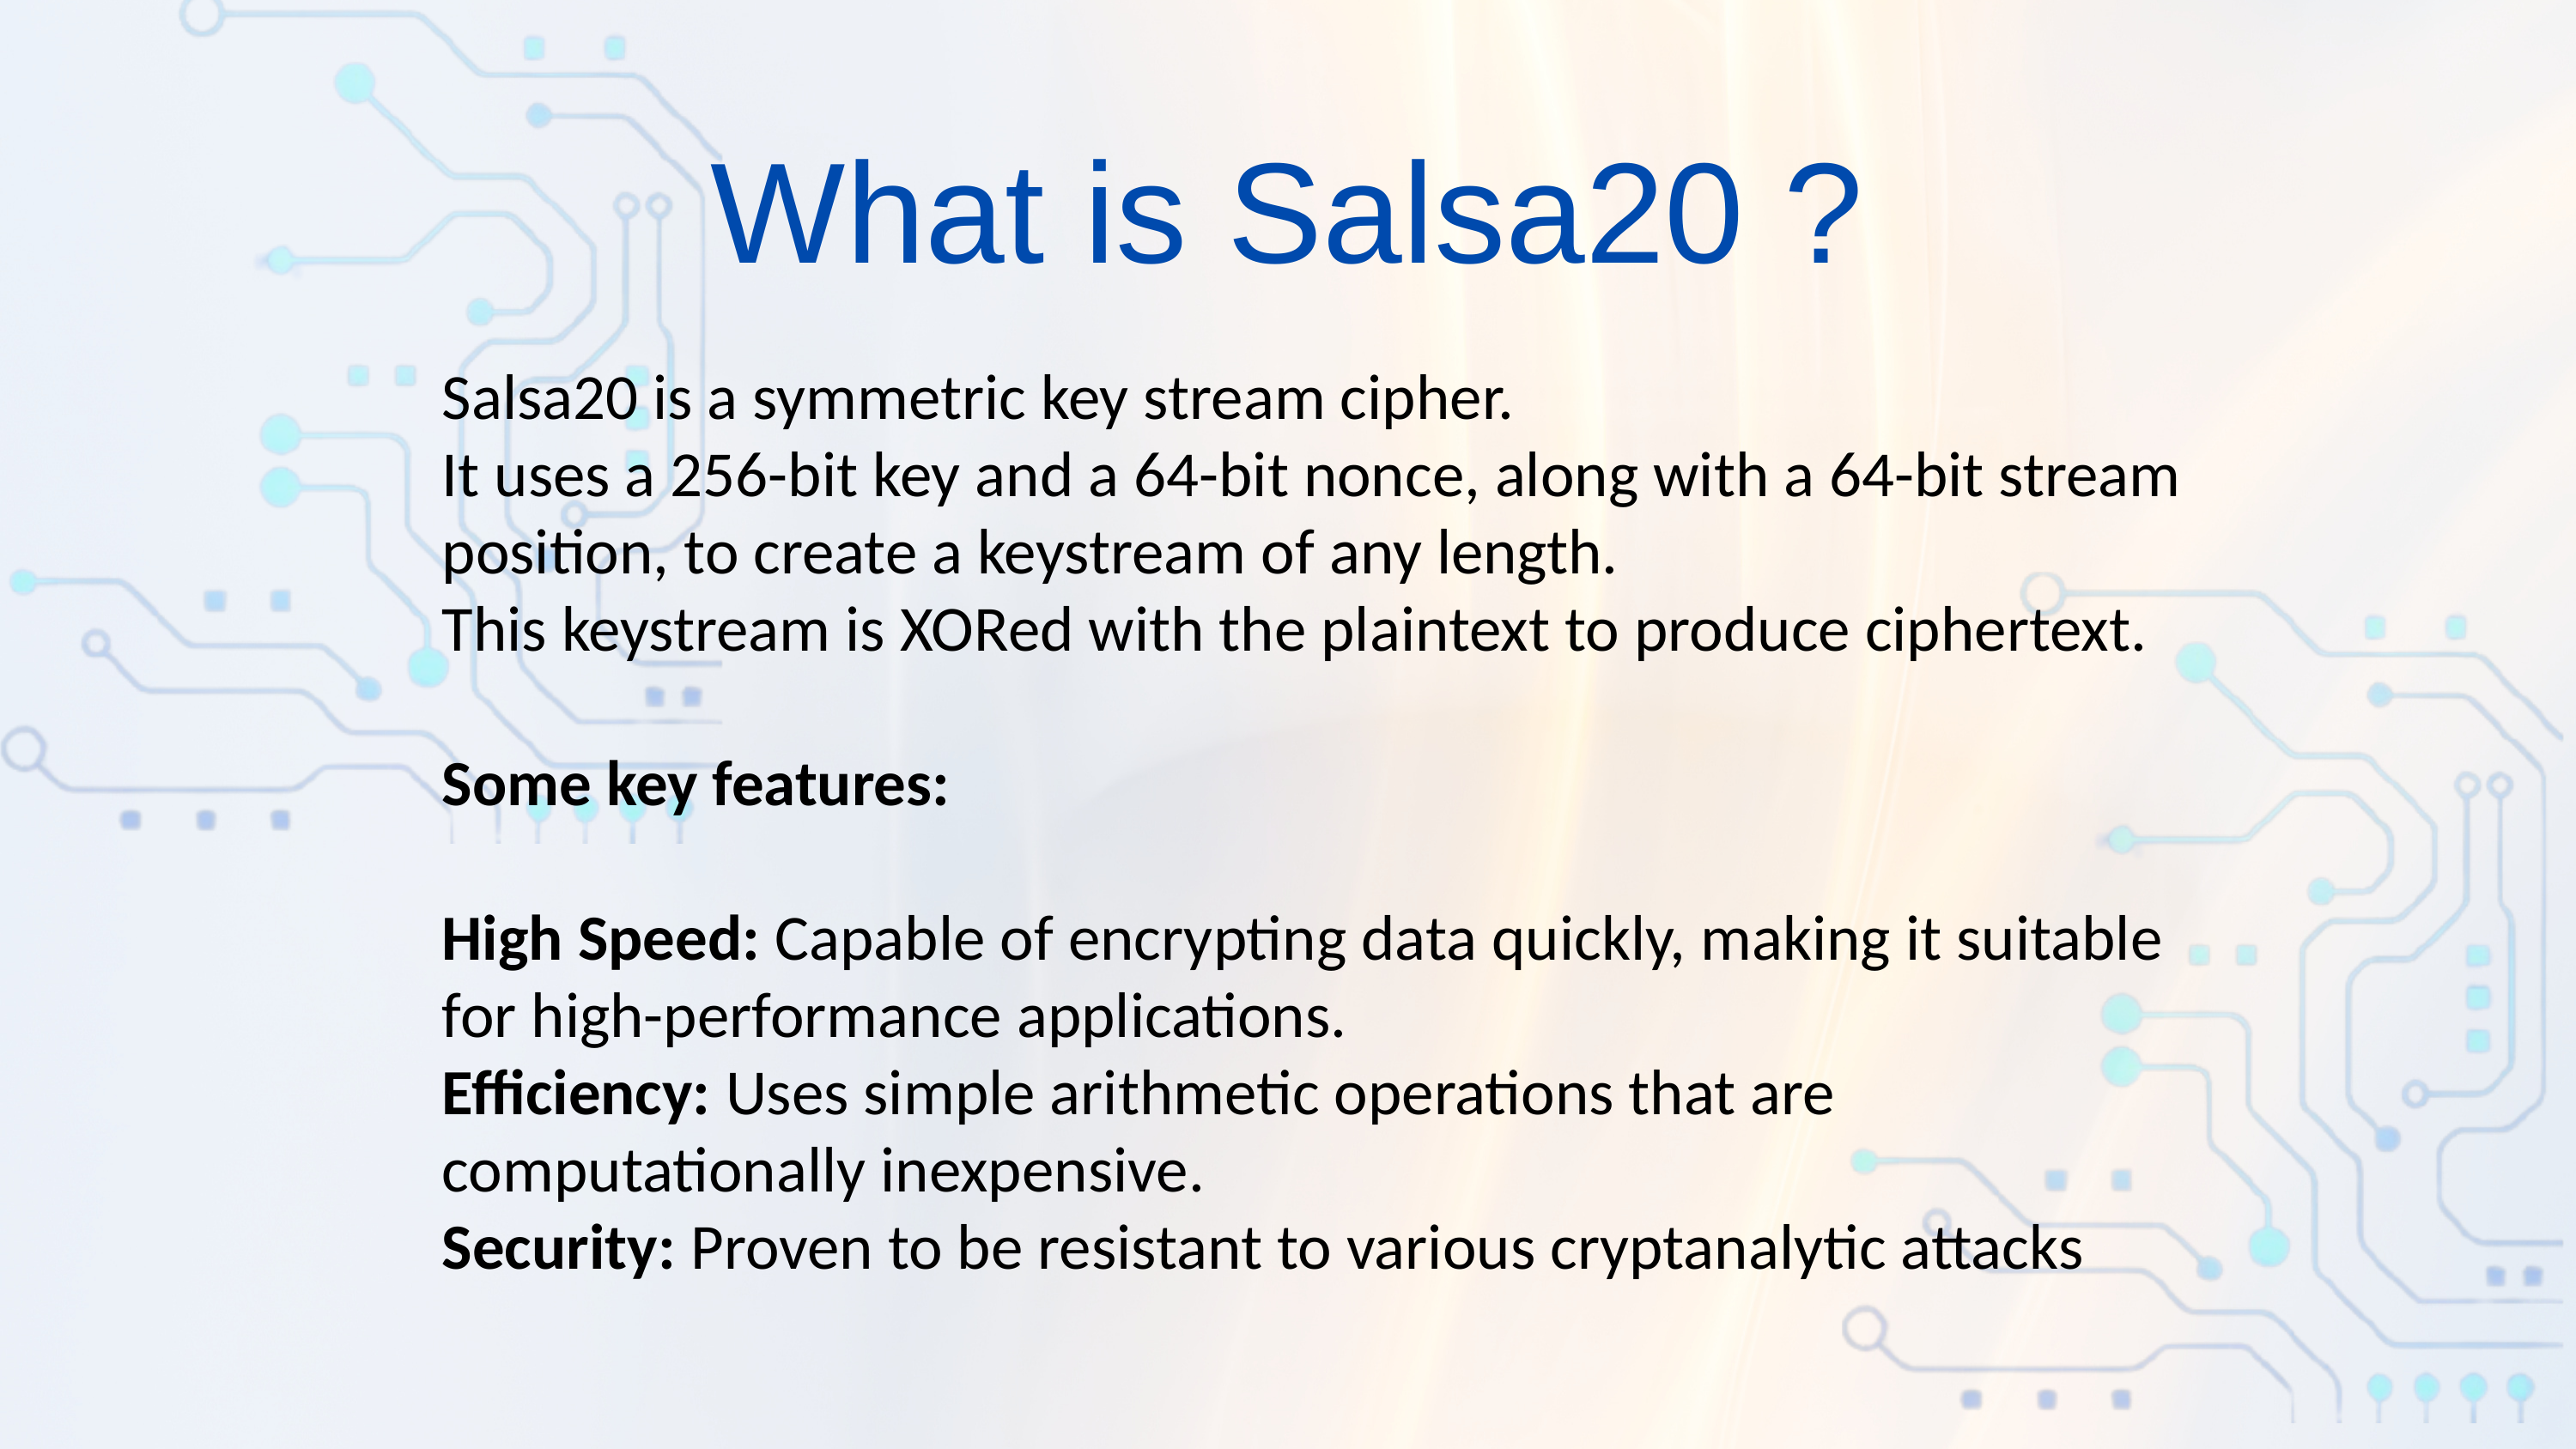

What is Salsa20 ?
Salsa20 is a symmetric key stream cipher.
It uses a 256-bit key and a 64-bit nonce, along with a 64-bit stream position, to create a keystream of any length.
This keystream is XORed with the plaintext to produce ciphertext.

Some key features:
High Speed: Capable of encrypting data quickly, making it suitable for high-performance applications.
Efficiency: Uses simple arithmetic operations that are computationally inexpensive.
Security: Proven to be resistant to various cryptanalytic attacks